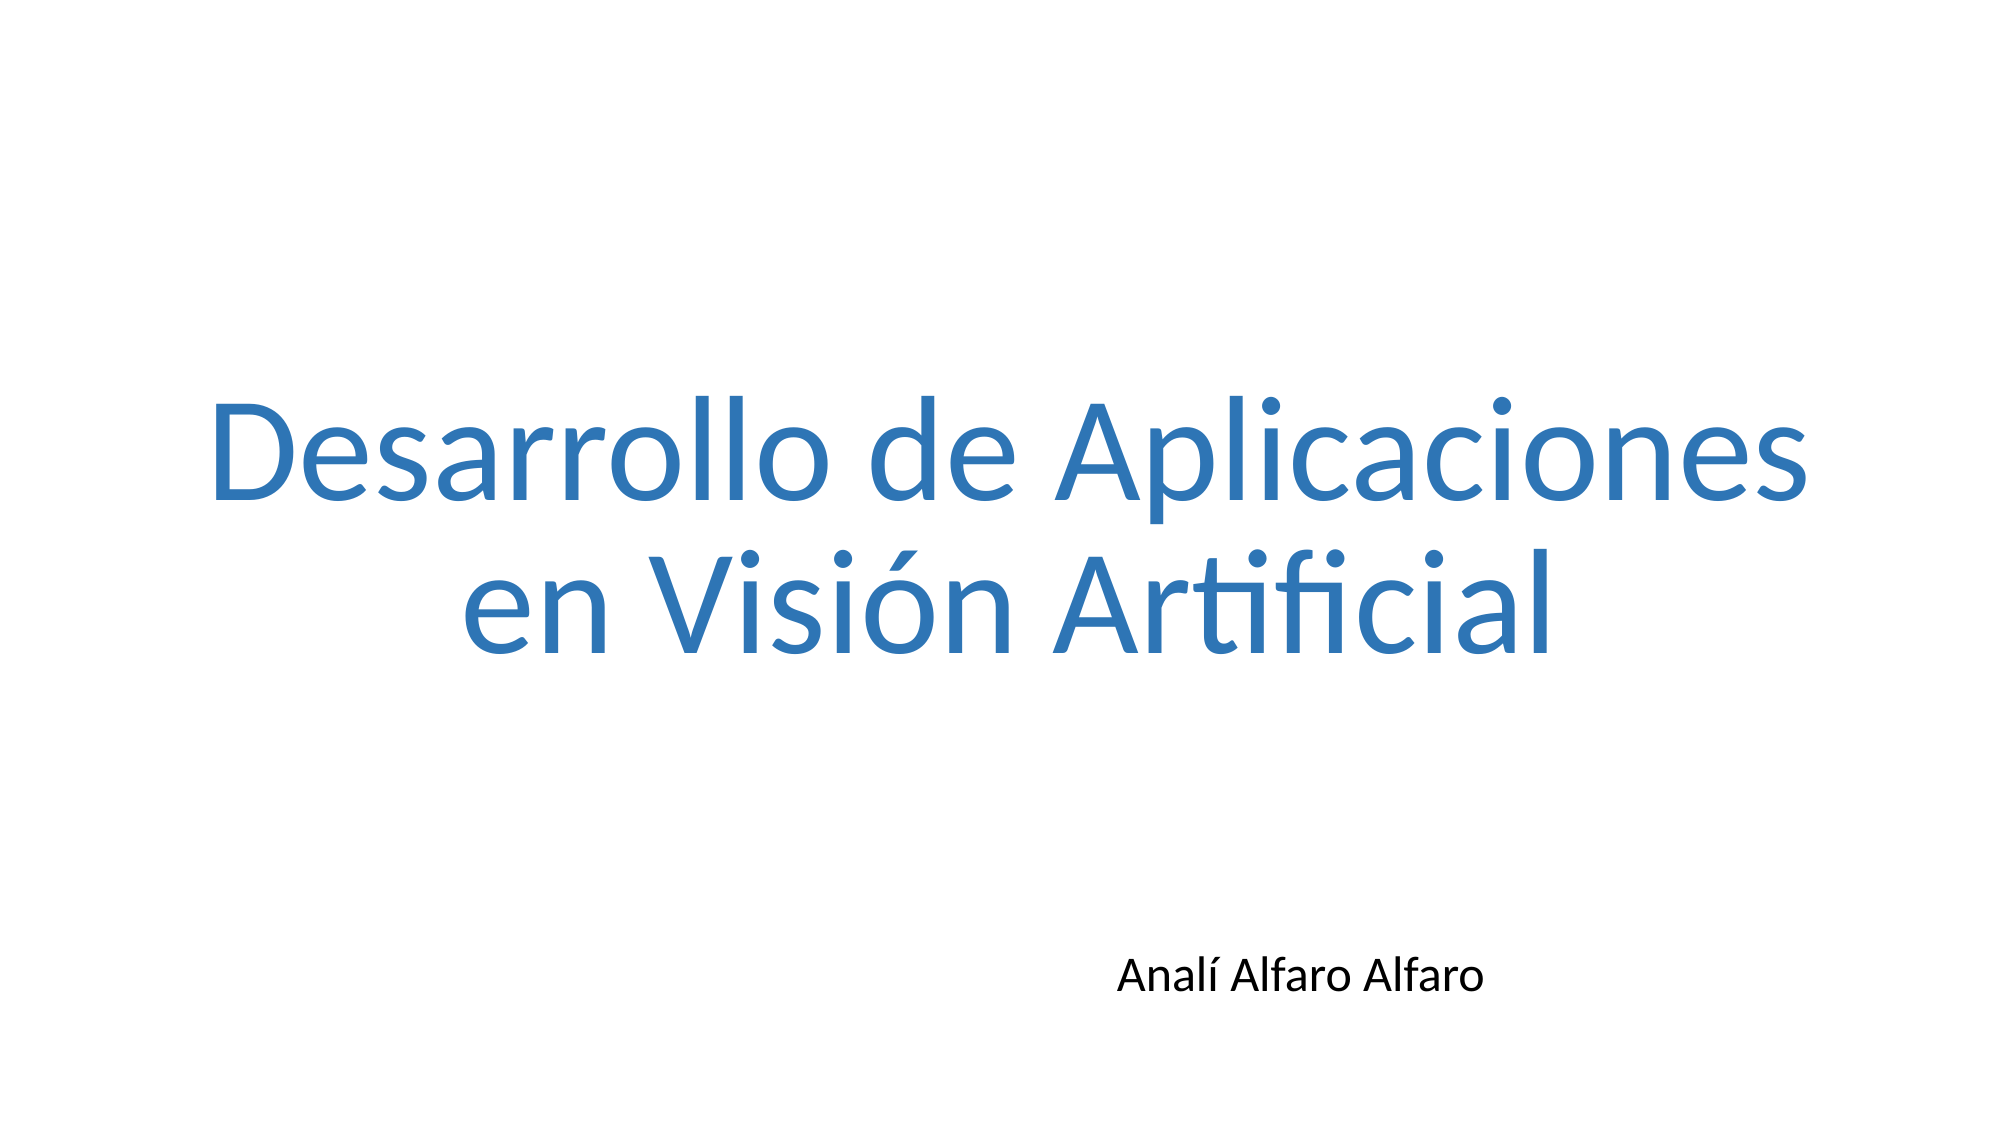

# Desarrollo de Aplicaciones en Visión Artificial
Analí Alfaro Alfaro